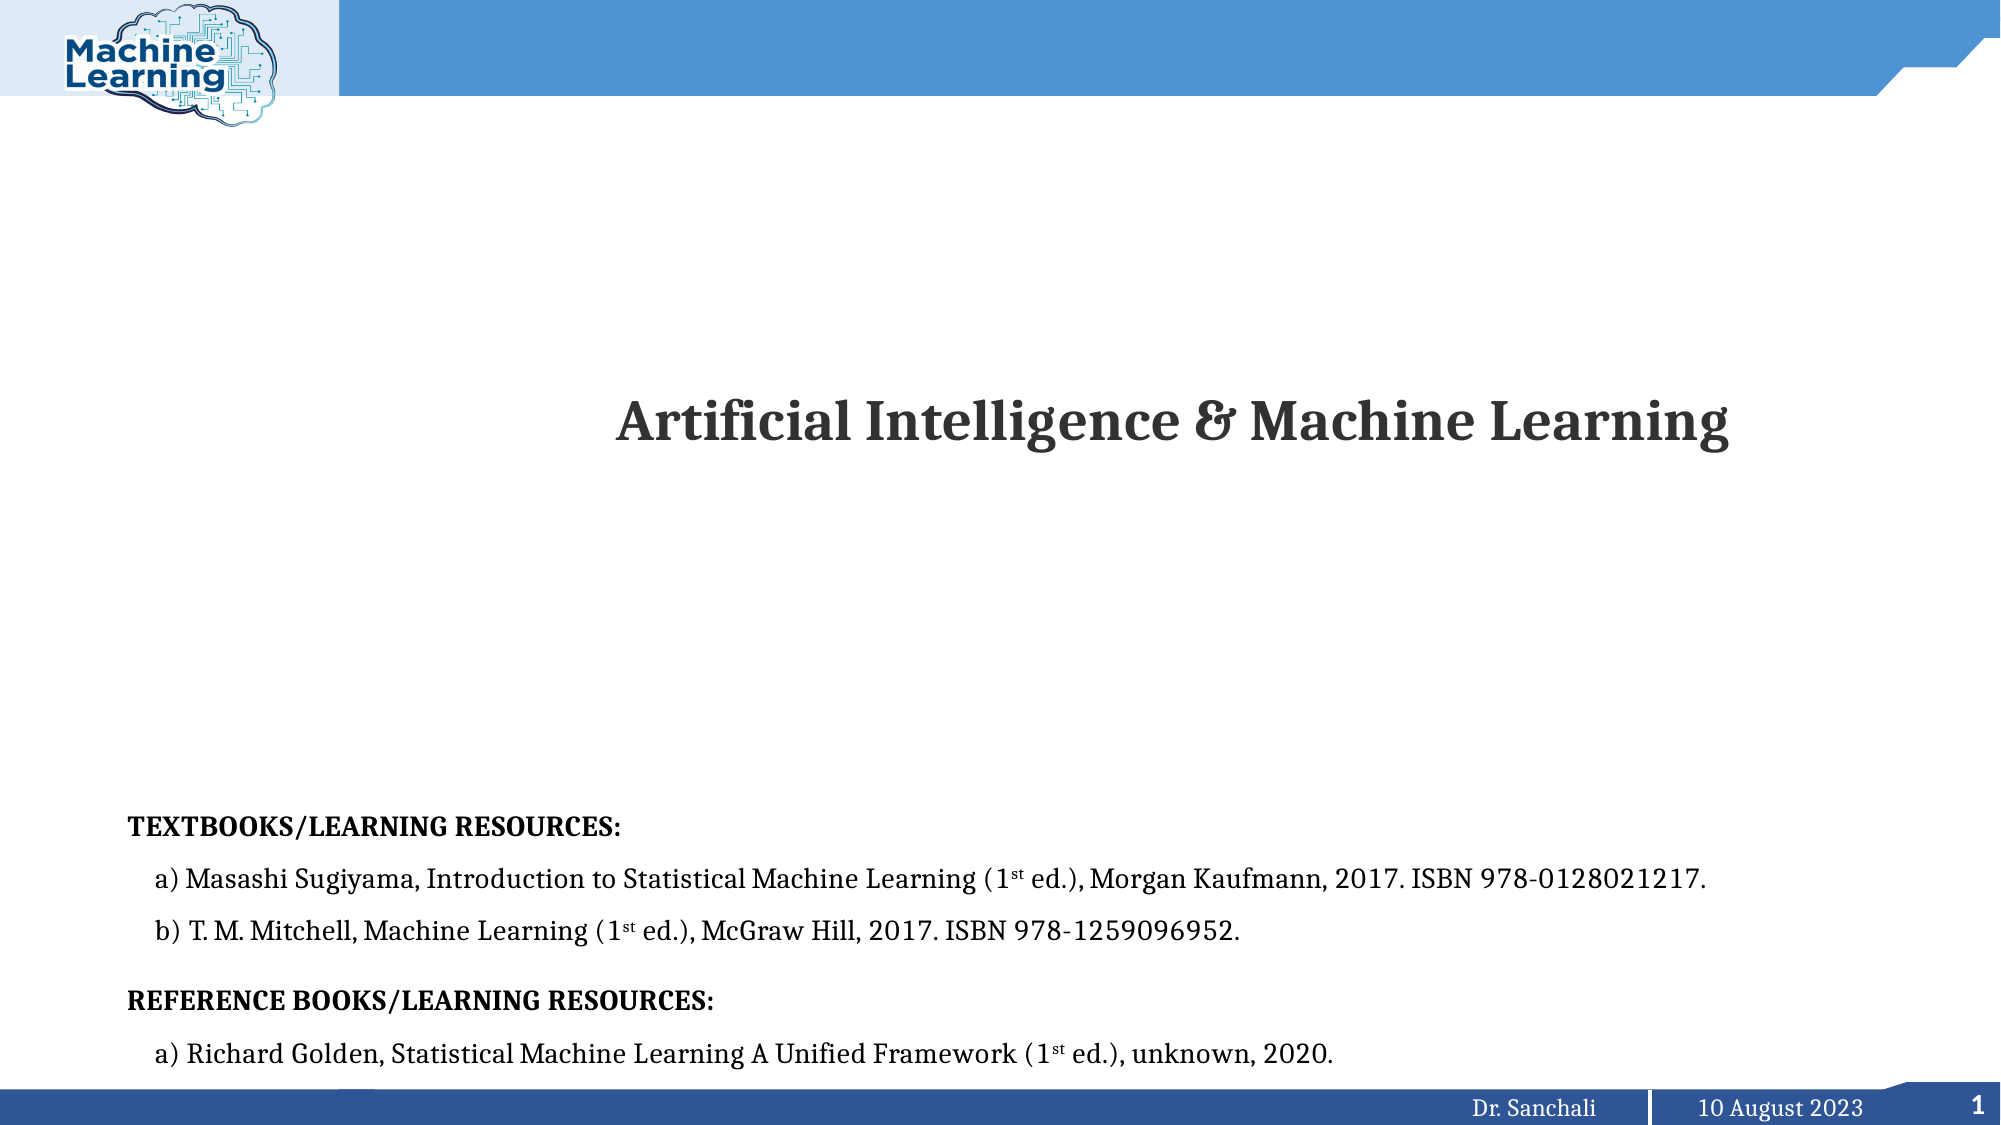

Artificial Intelligence & Machine Learning
TEXTBOOKS/LEARNING RESOURCES:
a) Masashi Sugiyama, Introduction to Statistical Machine Learning (1st ed.), Morgan Kaufmann, 2017. ISBN 978-0128021217.
b) T. M. Mitchell, Machine Learning (1st ed.), McGraw Hill, 2017. ISBN 978-1259096952.

REFERENCE BOOKS/LEARNING RESOURCES:
a) Richard Golden, Statistical Machine Learning A Unified Framework (1st ed.), unknown, 2020.